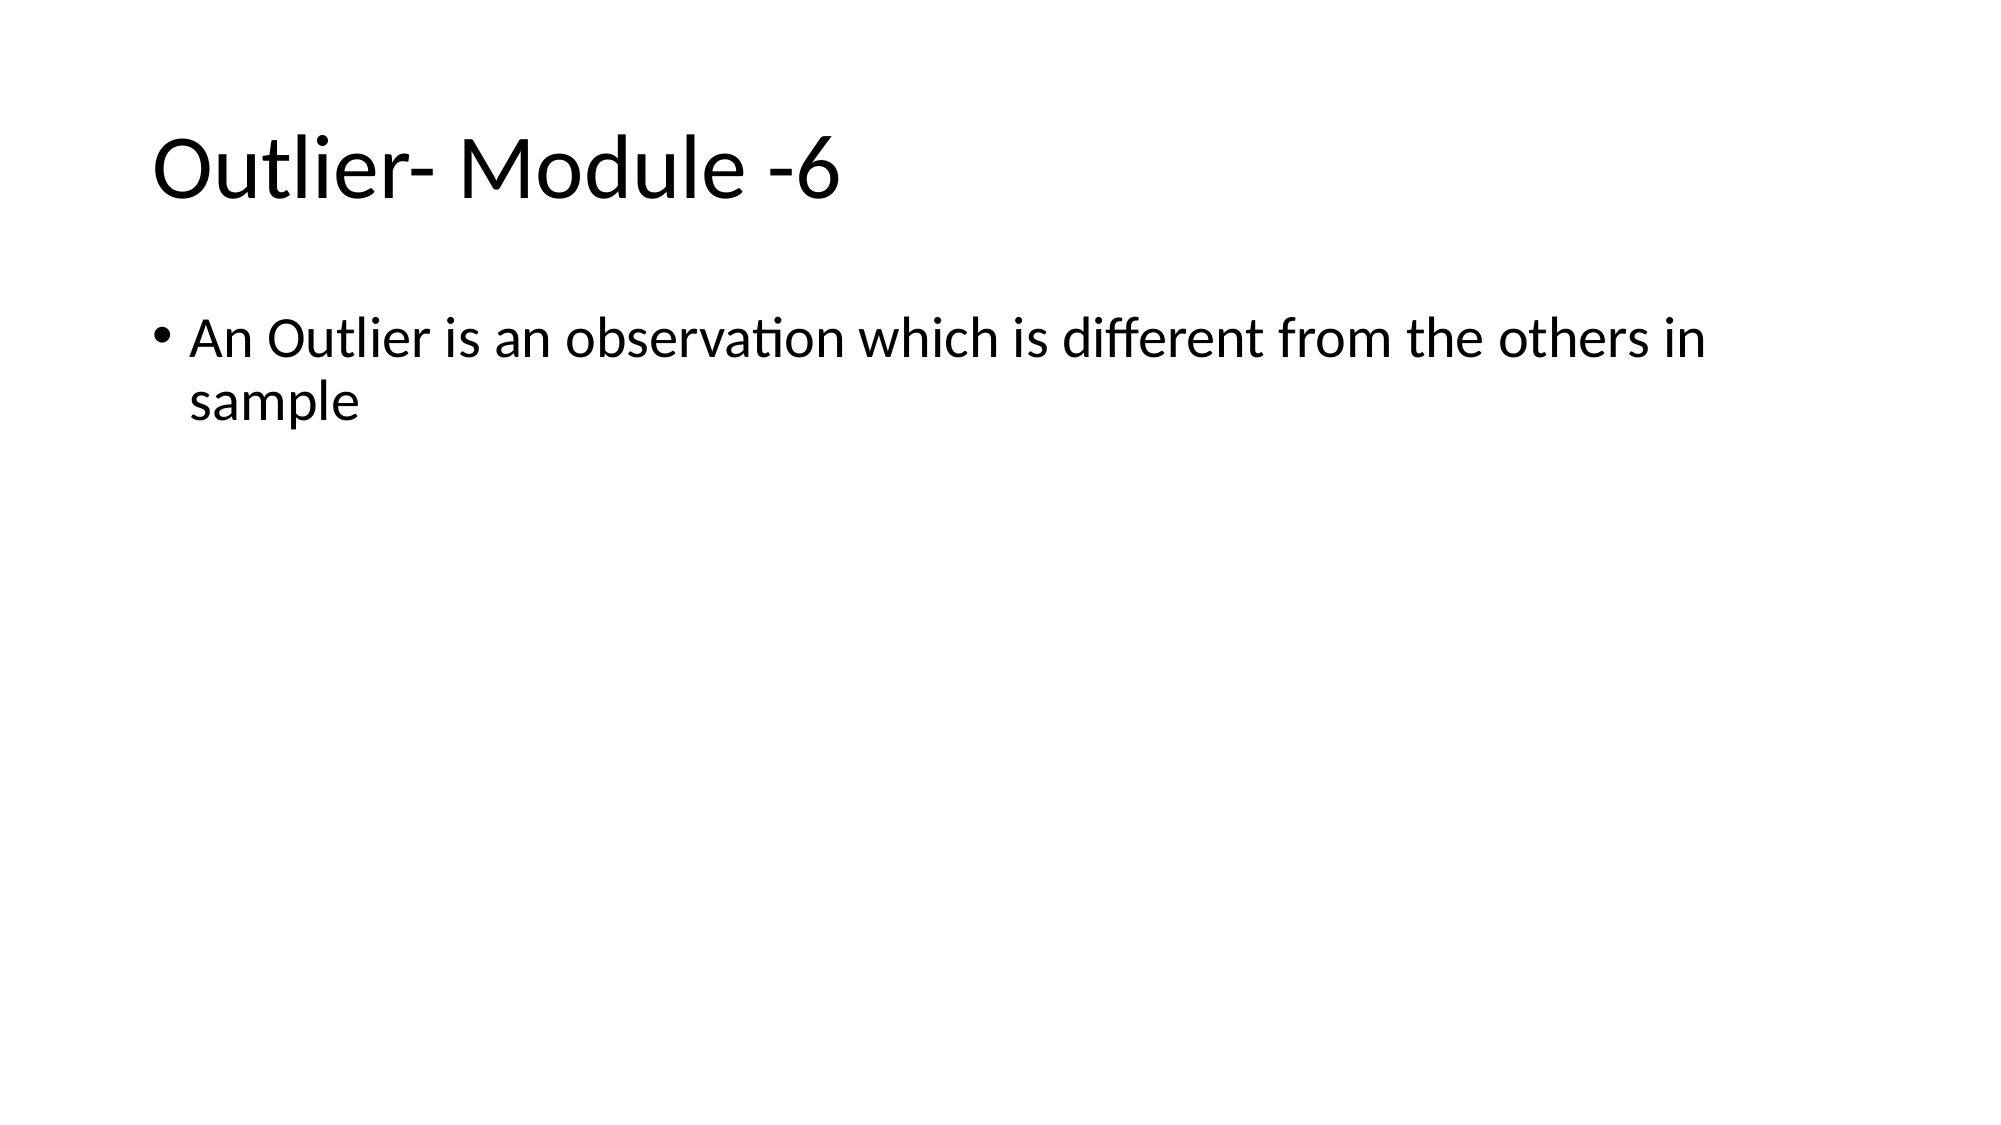

# Outlier- Module -6
An Outlier is an observation which is different from the others in sample